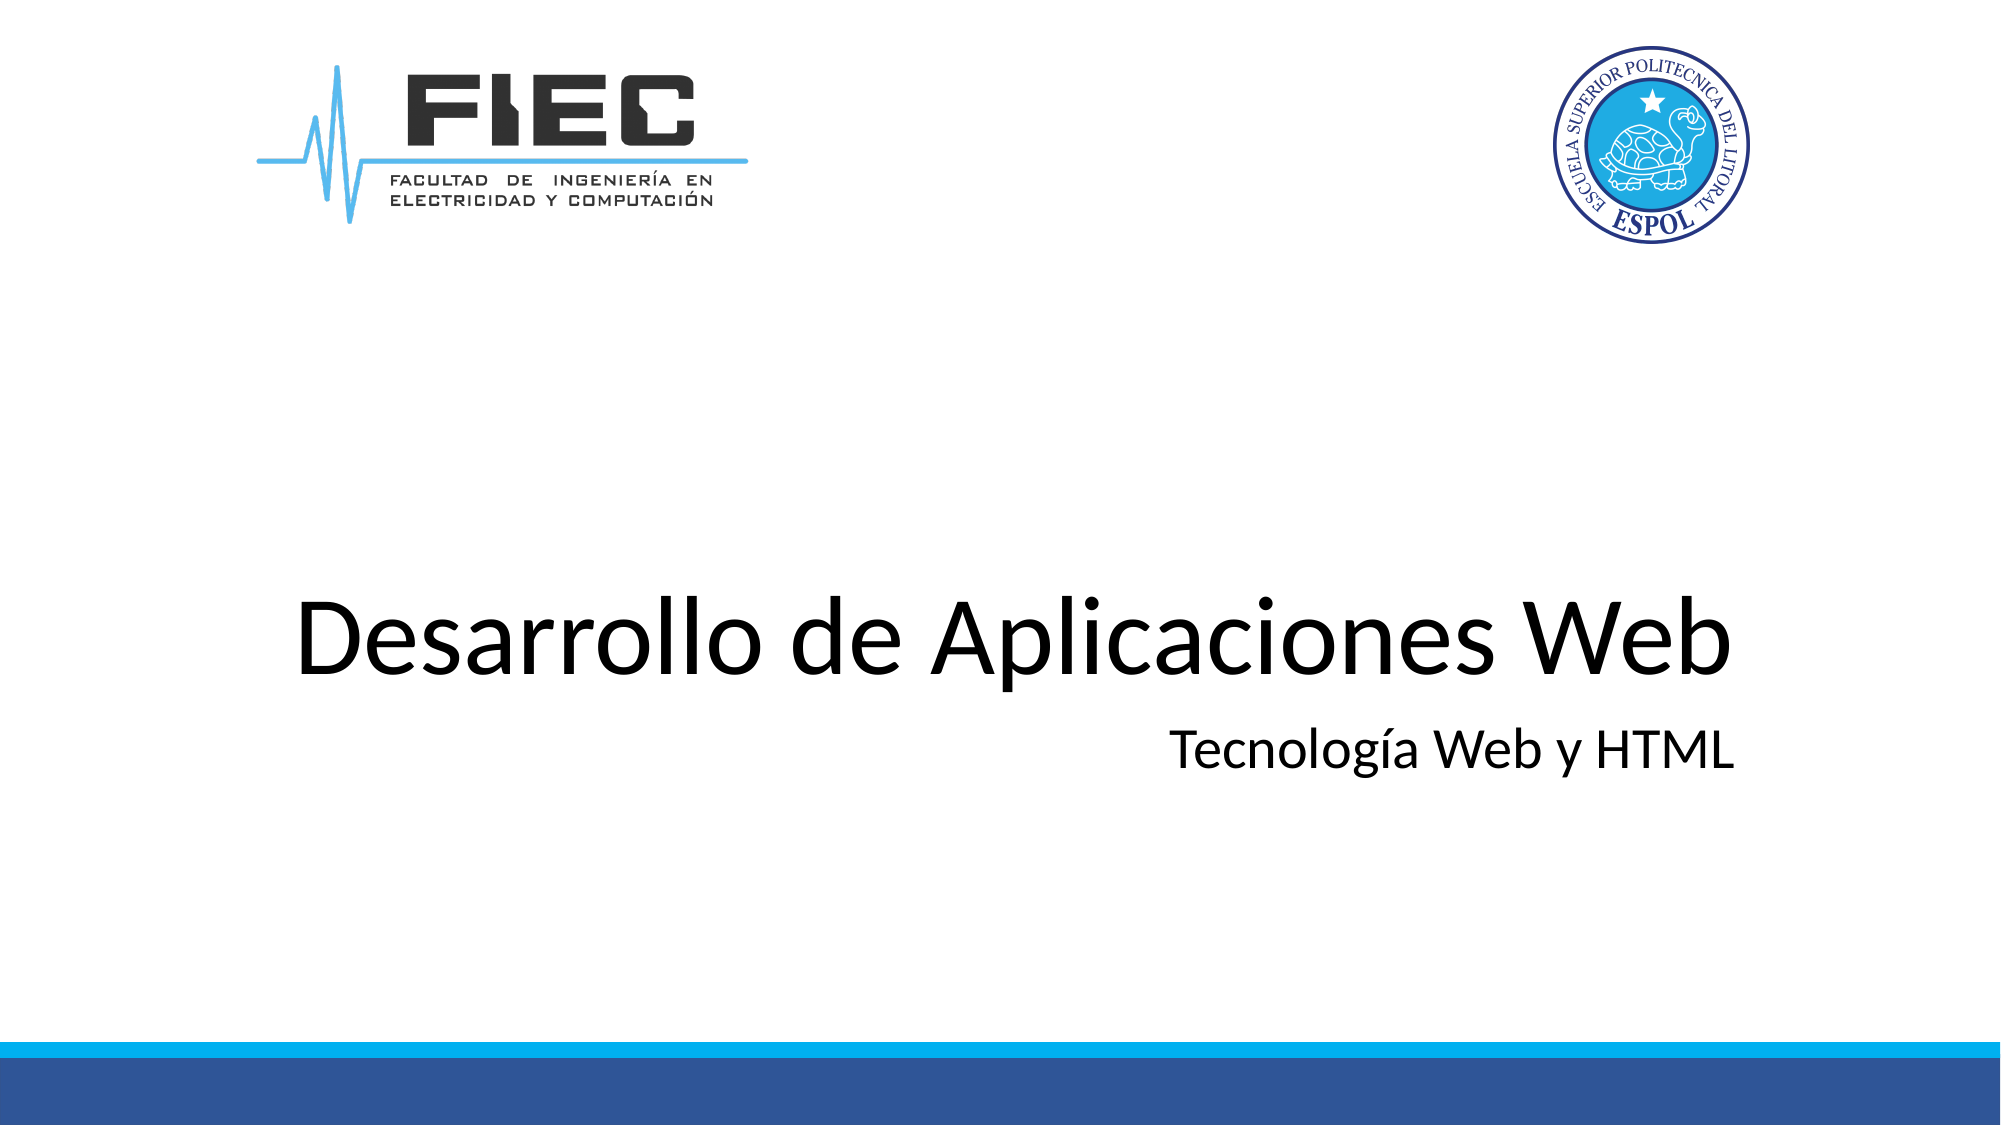

# Desarrollo de Aplicaciones Web
Tecnología Web y HTML